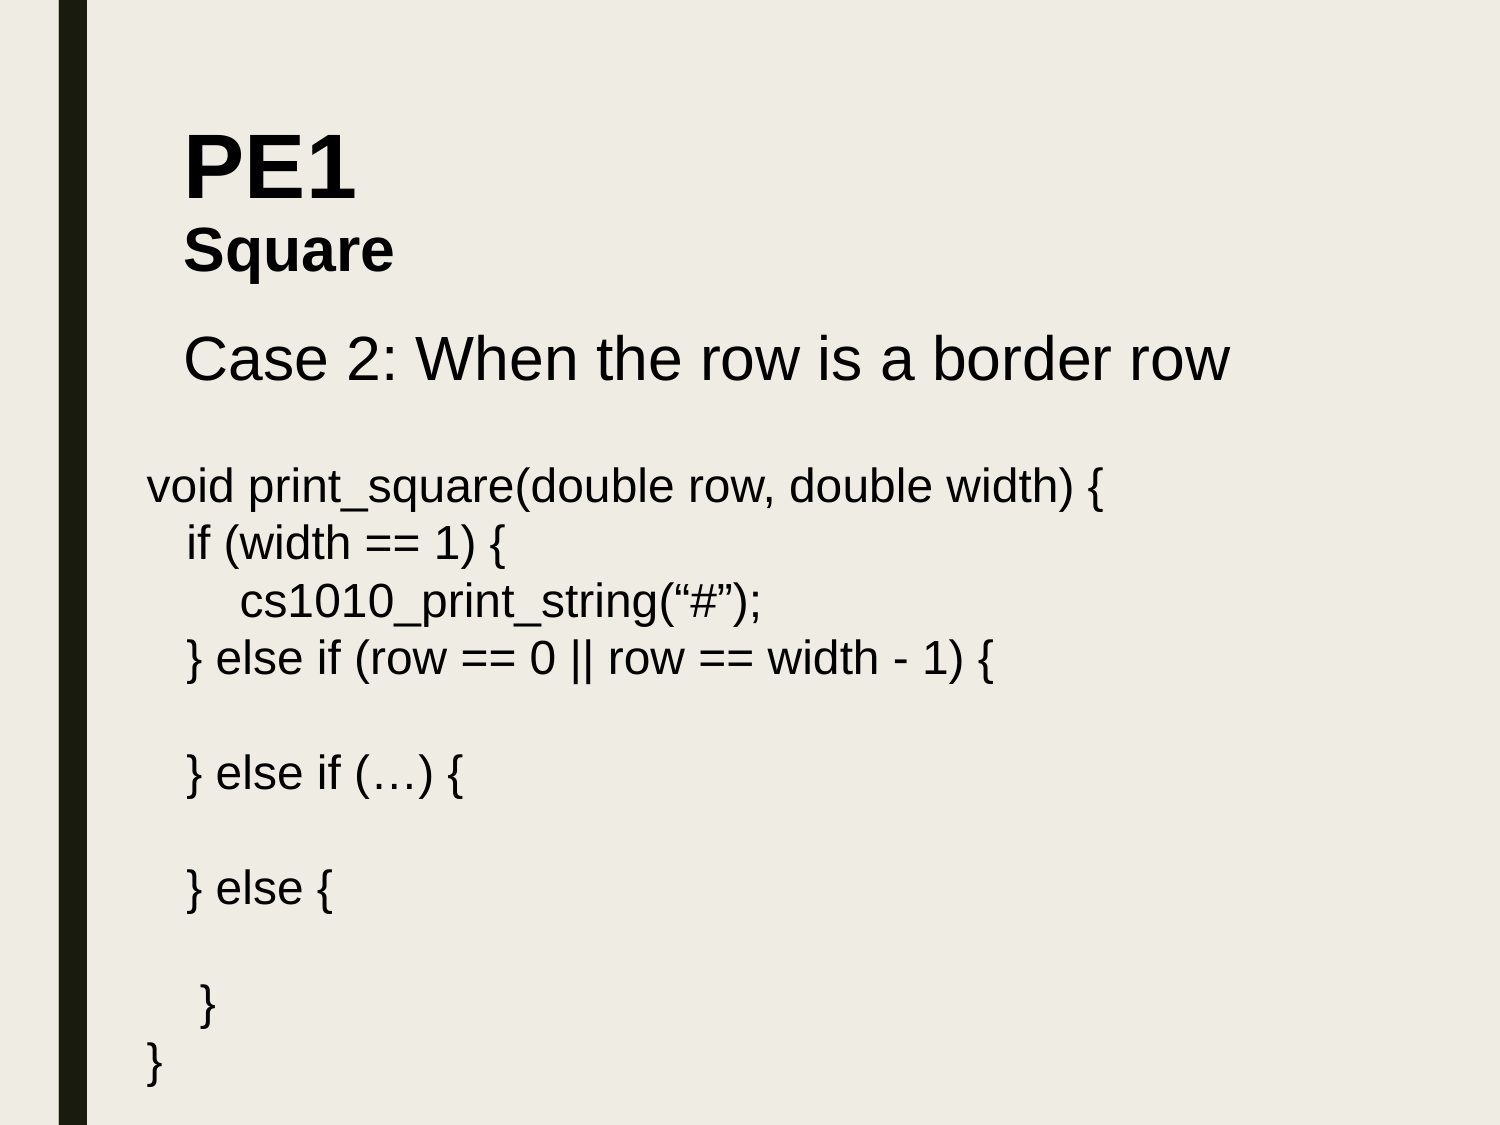

# PE1 Square
Case 2: When the row is a border row
void print_square(double row, double width) {
   if (width == 1) {
       cs1010_print_string(“#”);
   } else if (row == 0 || row == width - 1) {

   } else if (…) {

   } else {

    }
}